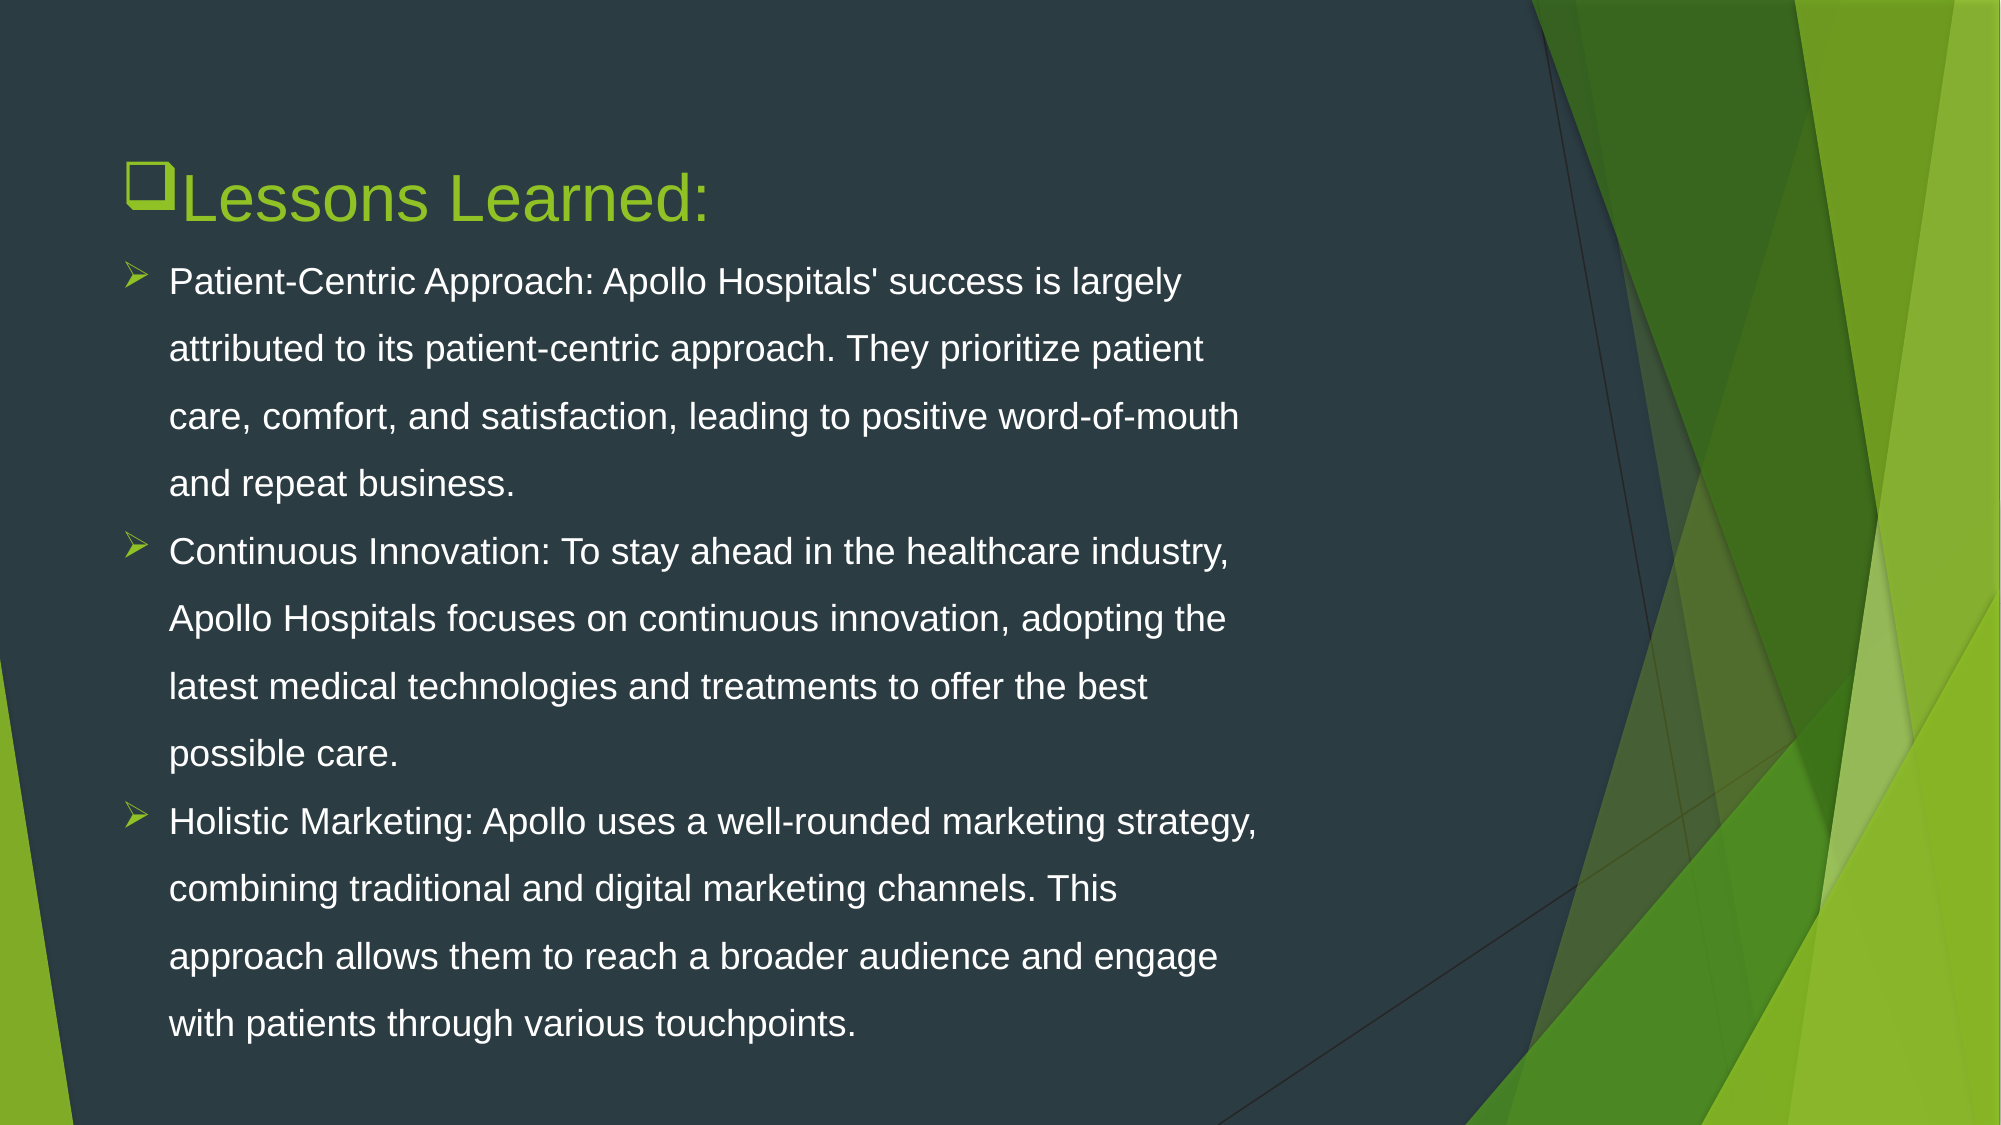

Lessons Learned:
Patient-Centric Approach: Apollo Hospitals' success is largely attributed to its patient-centric approach. They prioritize patient care, comfort, and satisfaction, leading to positive word-of-mouth and repeat business.
Continuous Innovation: To stay ahead in the healthcare industry, Apollo Hospitals focuses on continuous innovation, adopting the latest medical technologies and treatments to offer the best possible care.
Holistic Marketing: Apollo uses a well-rounded marketing strategy, combining traditional and digital marketing channels. This approach allows them to reach a broader audience and engage with patients through various touchpoints.